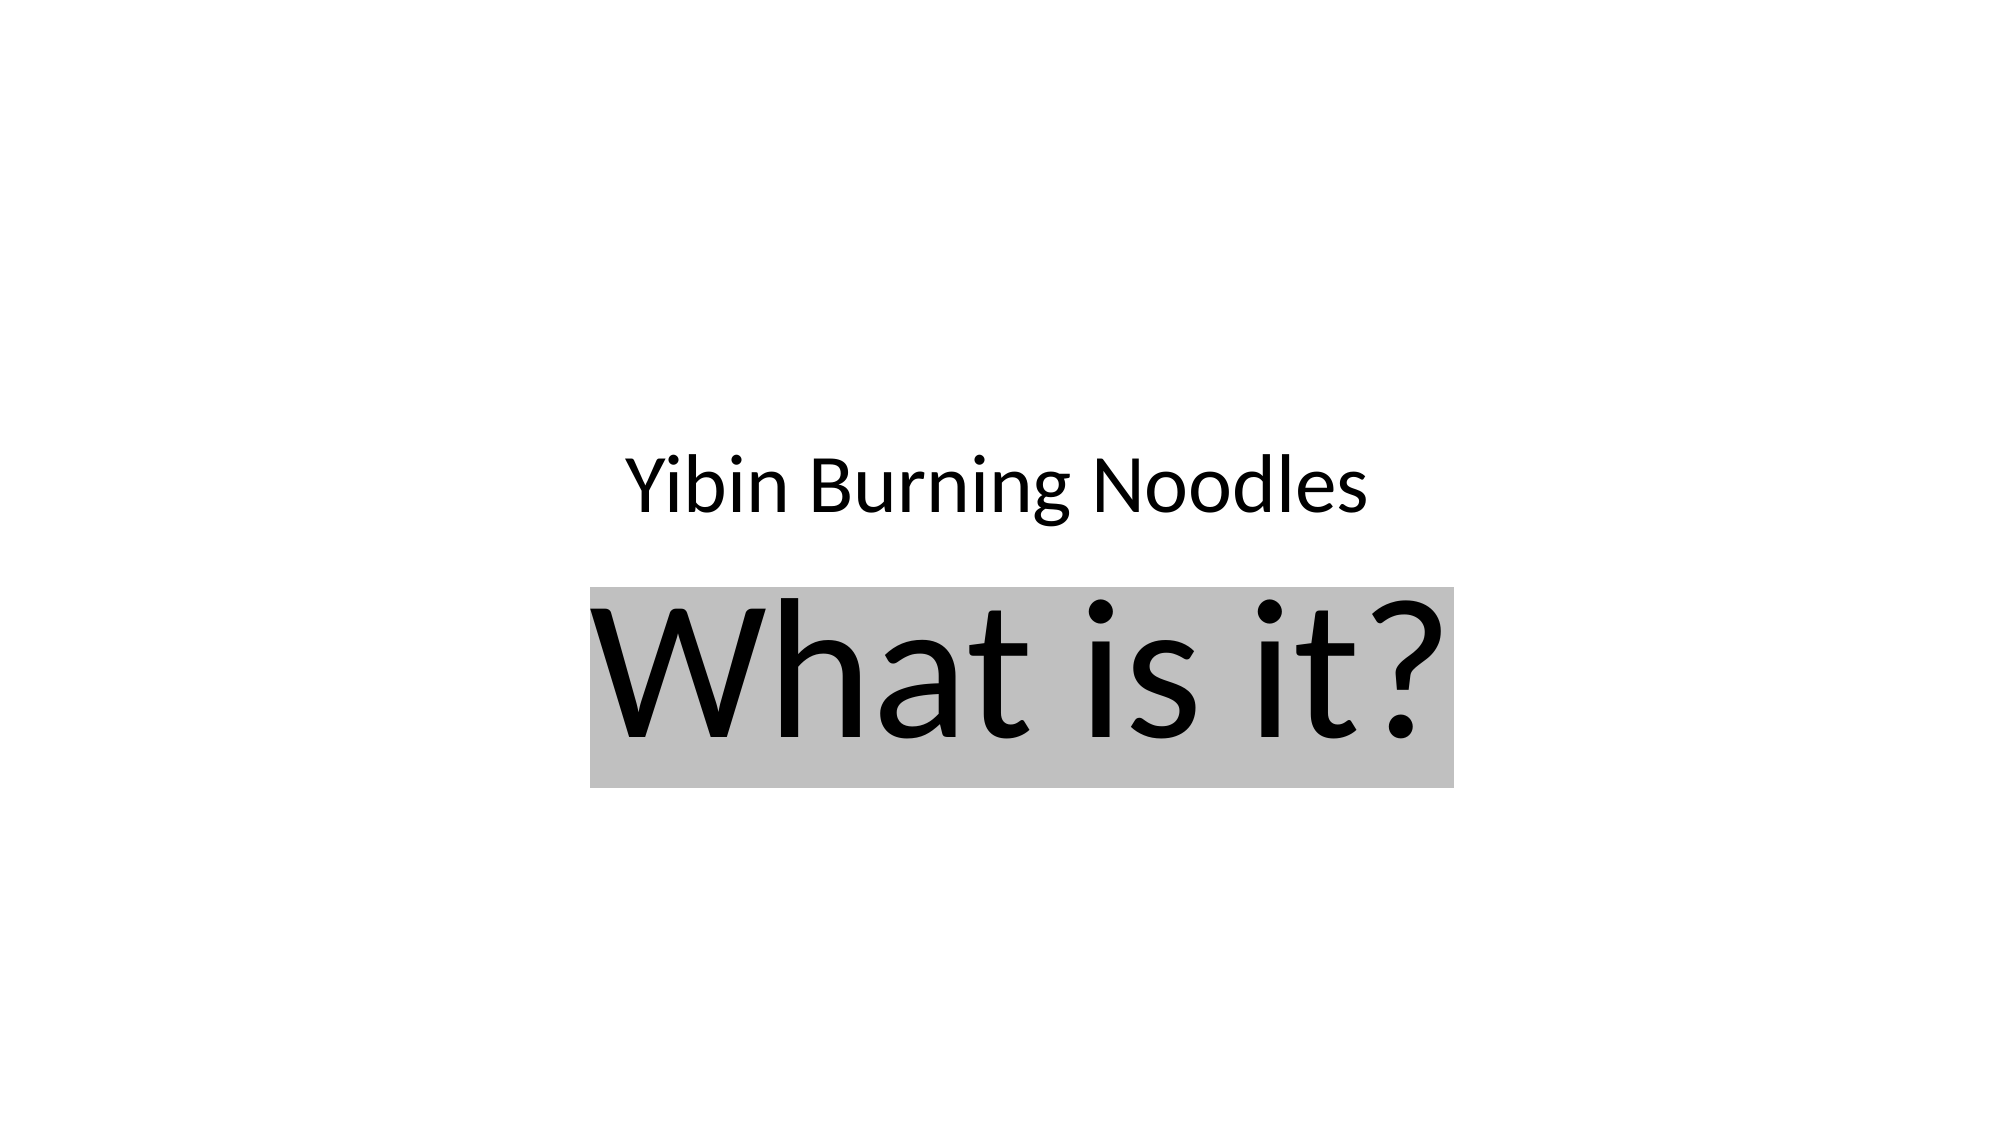

# Yibin Burning Noodles
What is it?